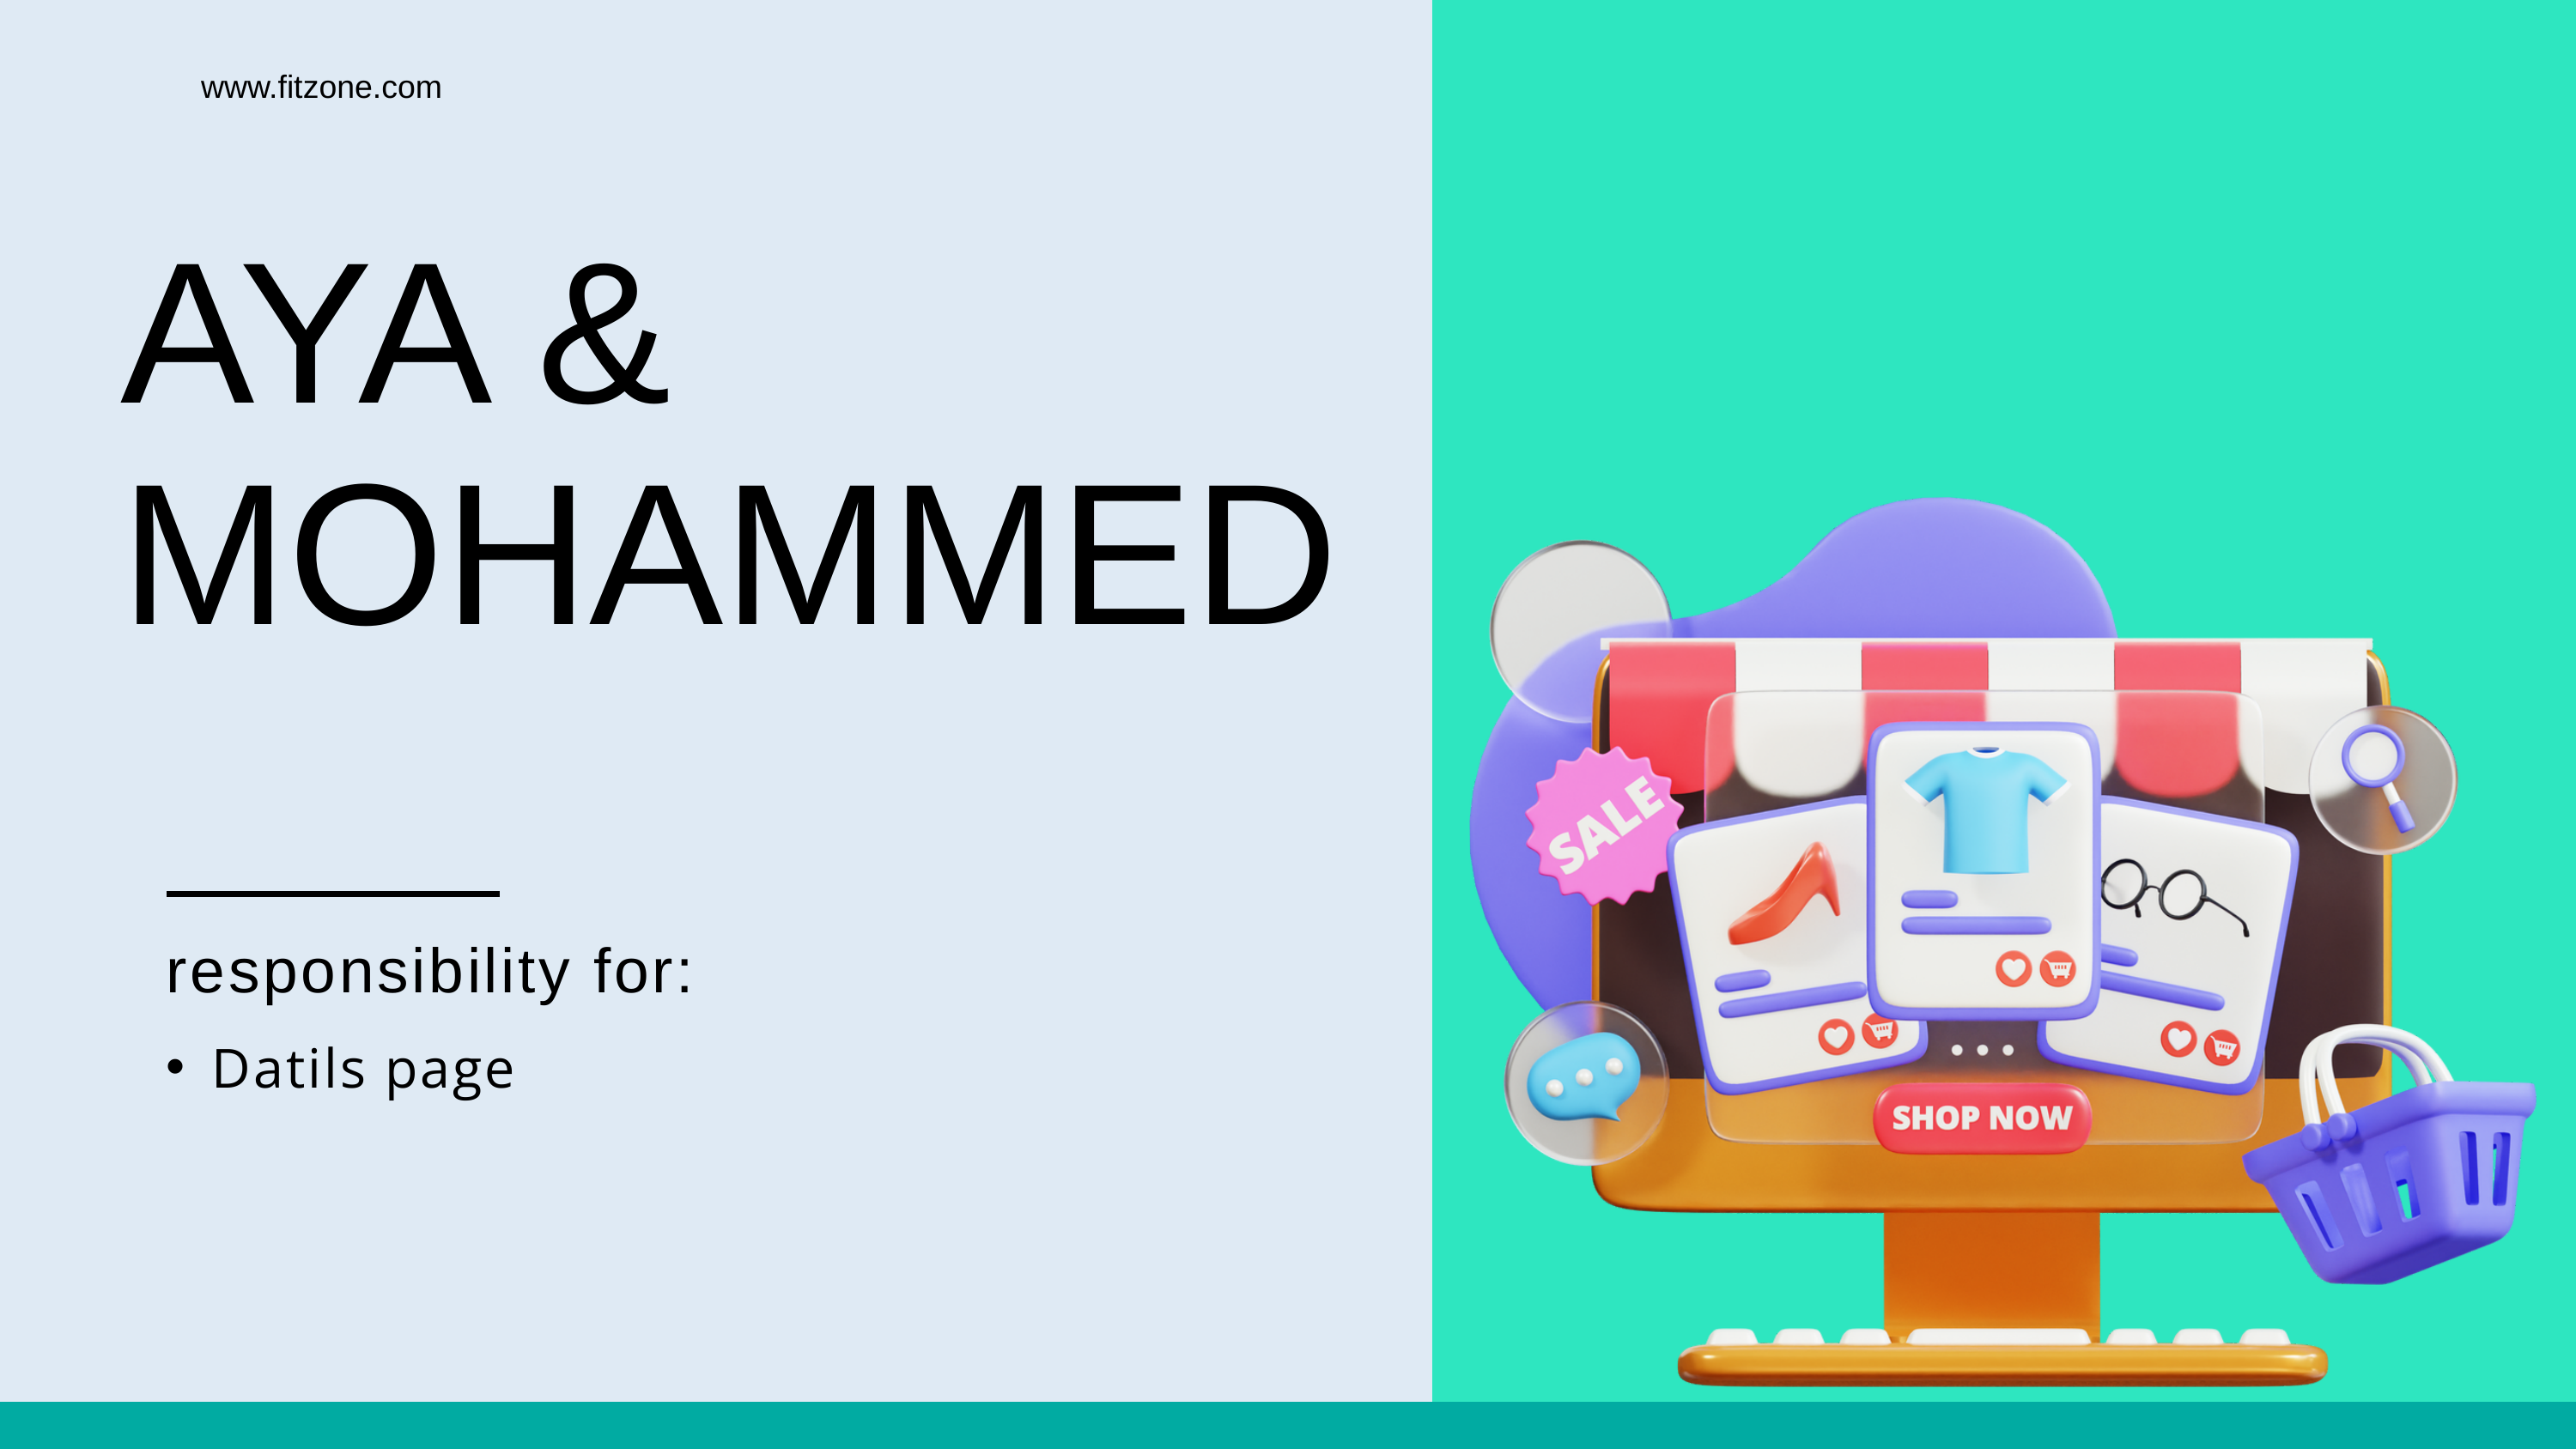

www.fitzone.com
AYA &
MOHAMMED

responsibility for:
Datils page